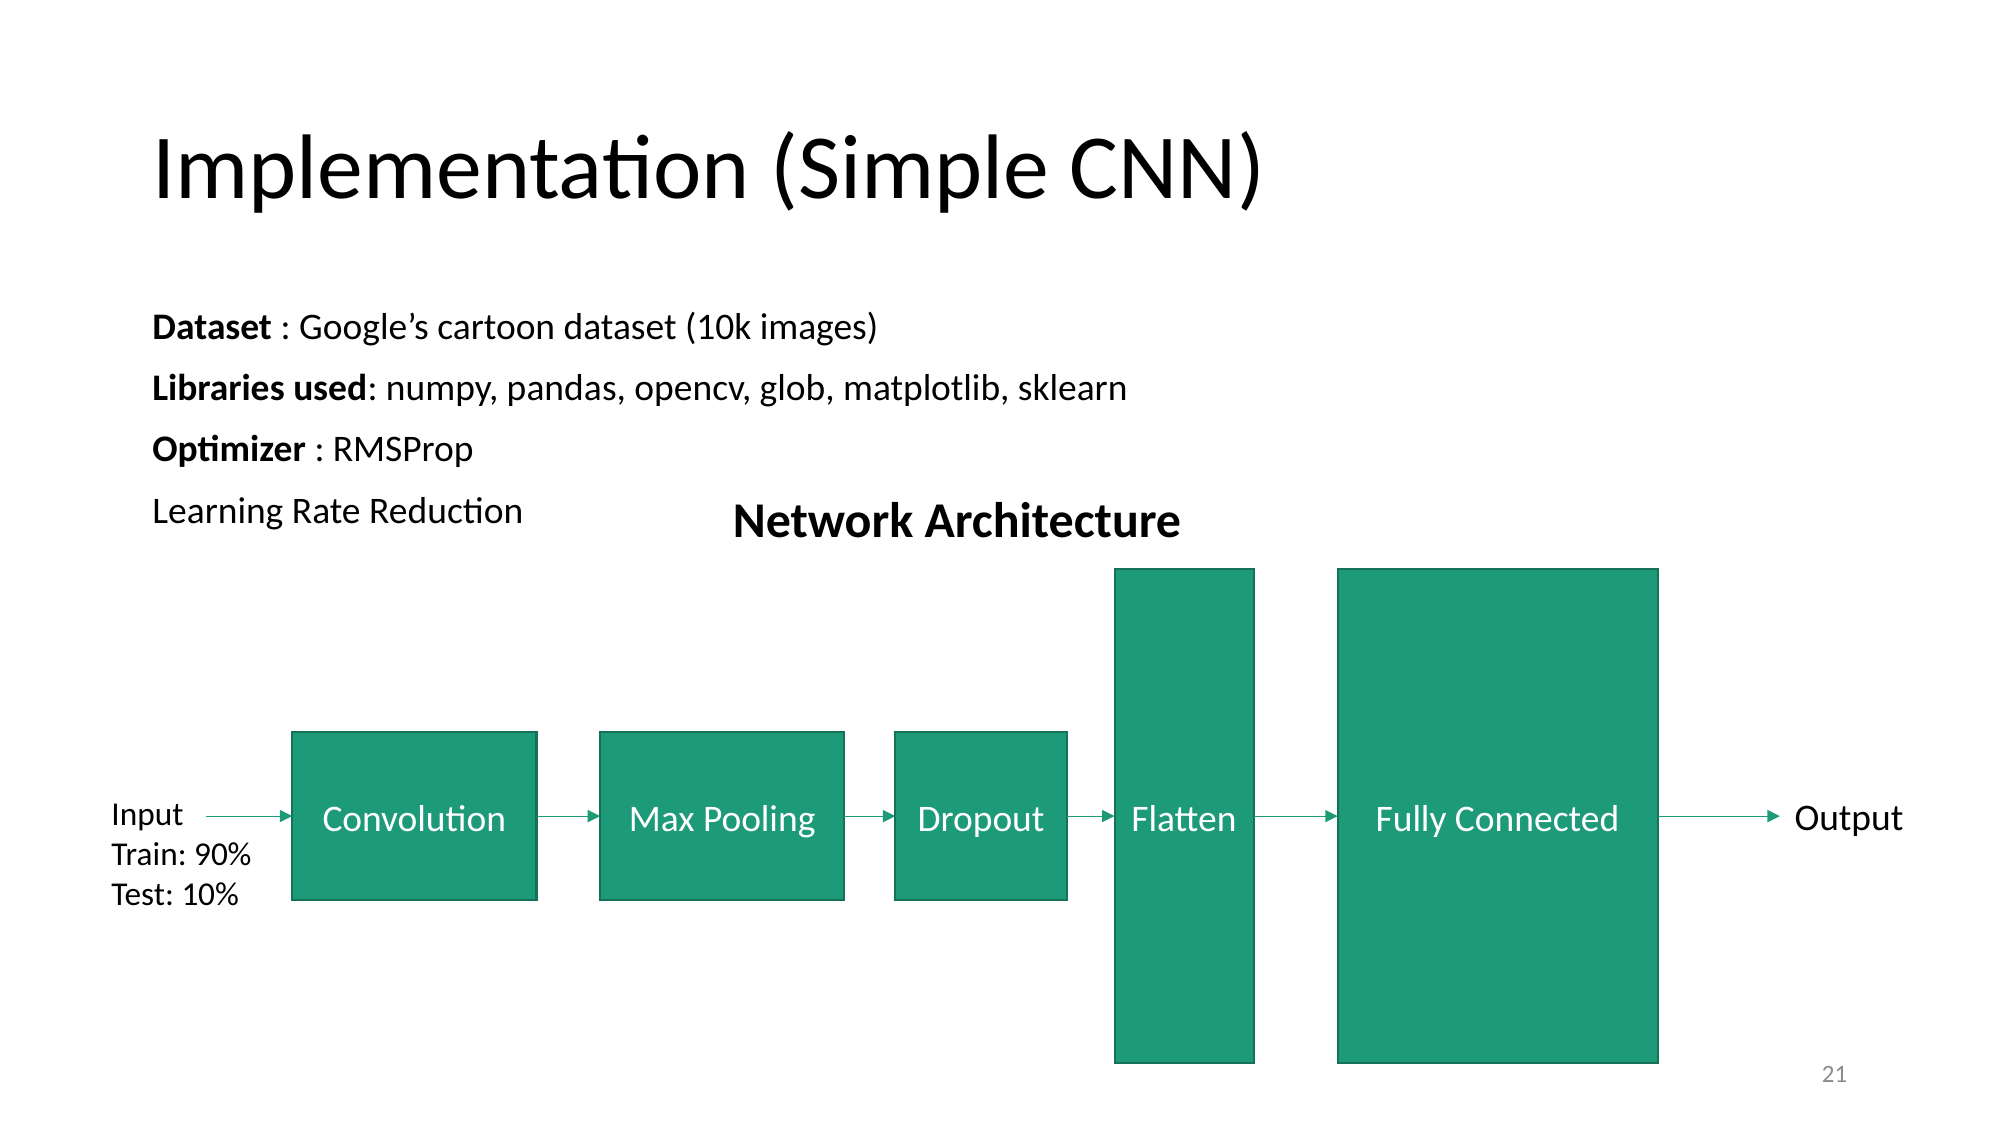

# Implementation (Simple CNN)
Dataset : Google’s cartoon dataset (10k images)
Libraries used: numpy, pandas, opencv, glob, matplotlib, sklearn
Optimizer : RMSProp
Learning Rate Reduction

Network Architecture
Flatten
Fully Connected
Max Pooling
Dropout
Convolution
Input
Train: 90% Test: 10%

Output
21